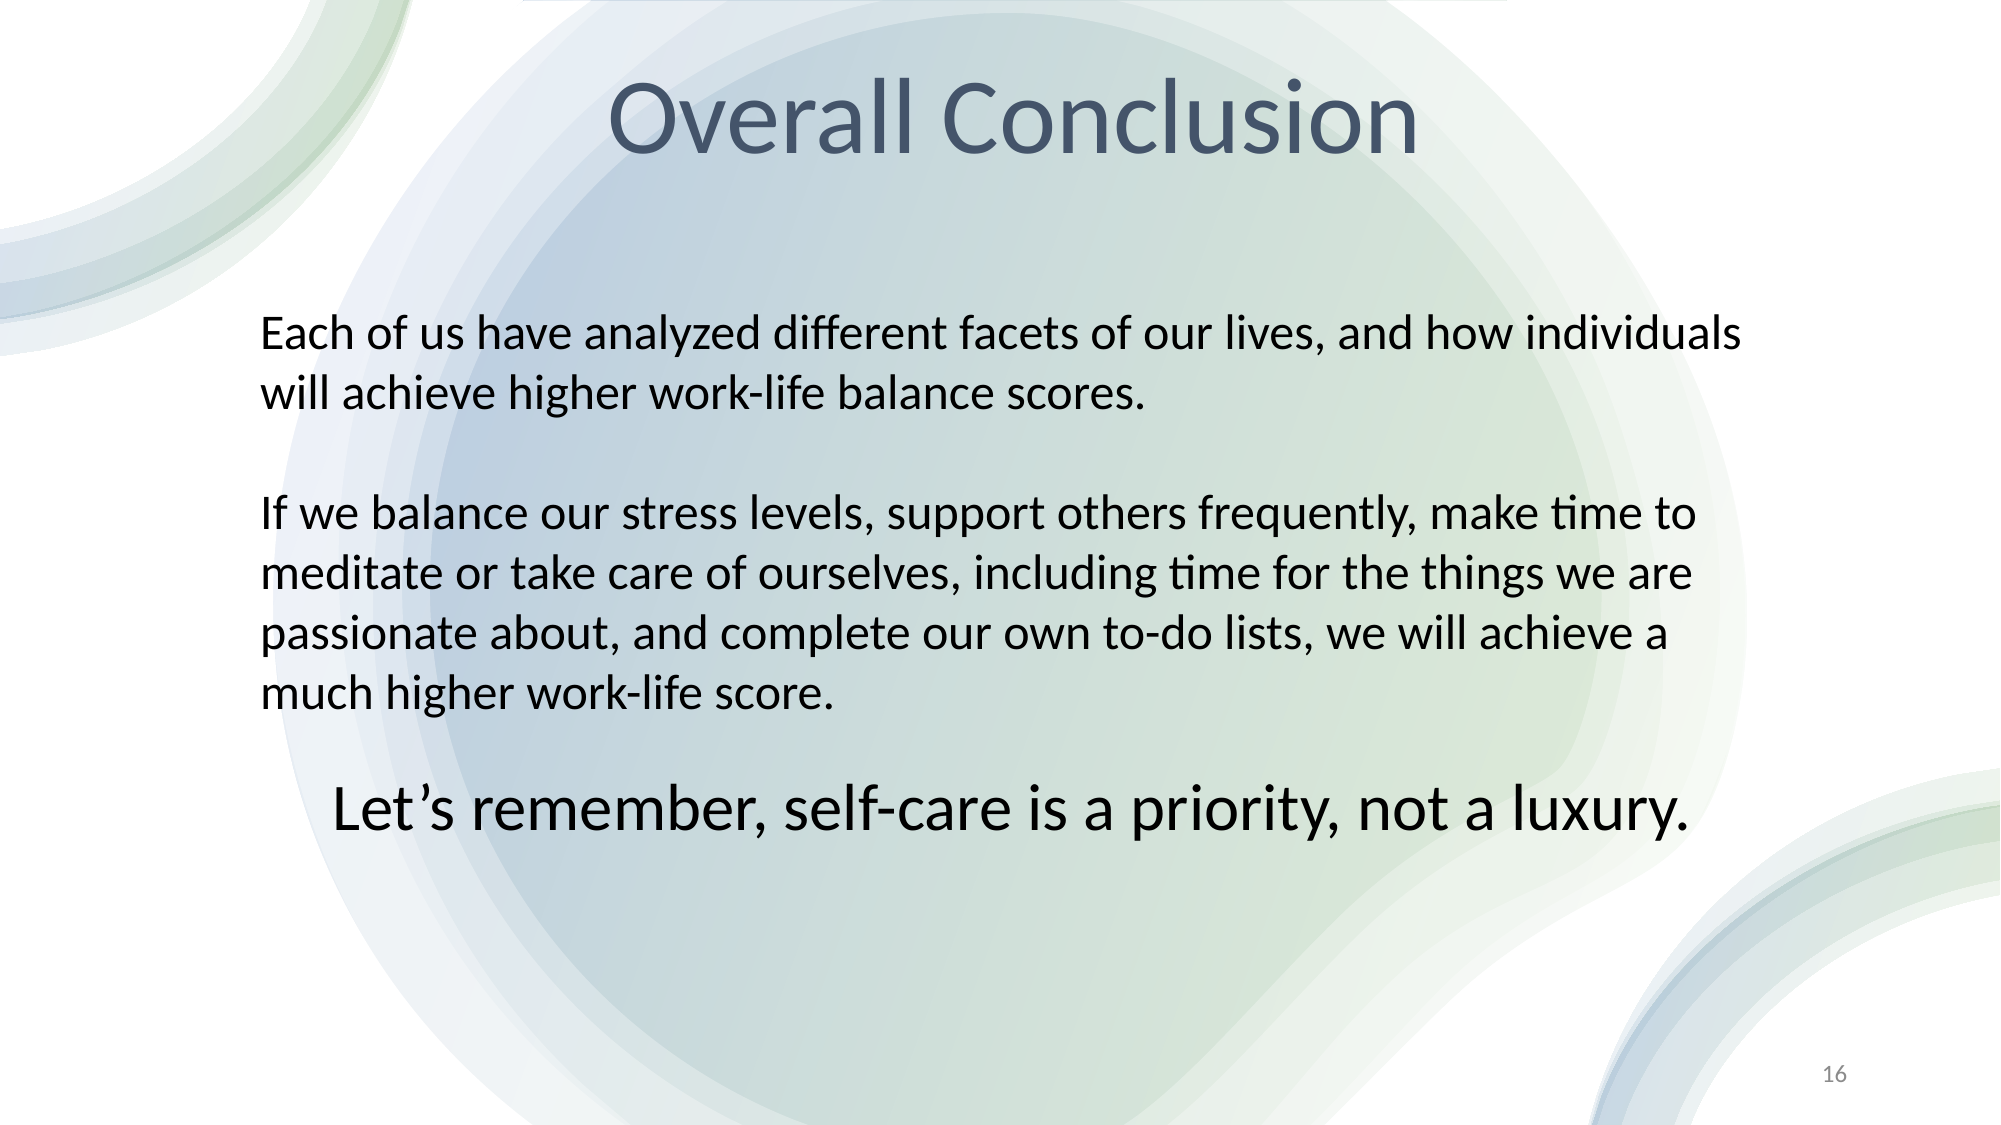

# Overall Conclusion

Each of us have analyzed different facets of our lives, and how individuals will achieve higher work-life balance scores.

If we balance our stress levels, support others frequently, make time to meditate or take care of ourselves, including time for the things we are passionate about, and complete our own to-do lists, we will achieve a much higher work-life score.

Let’s remember, self-care is a priority, not a luxury.

16